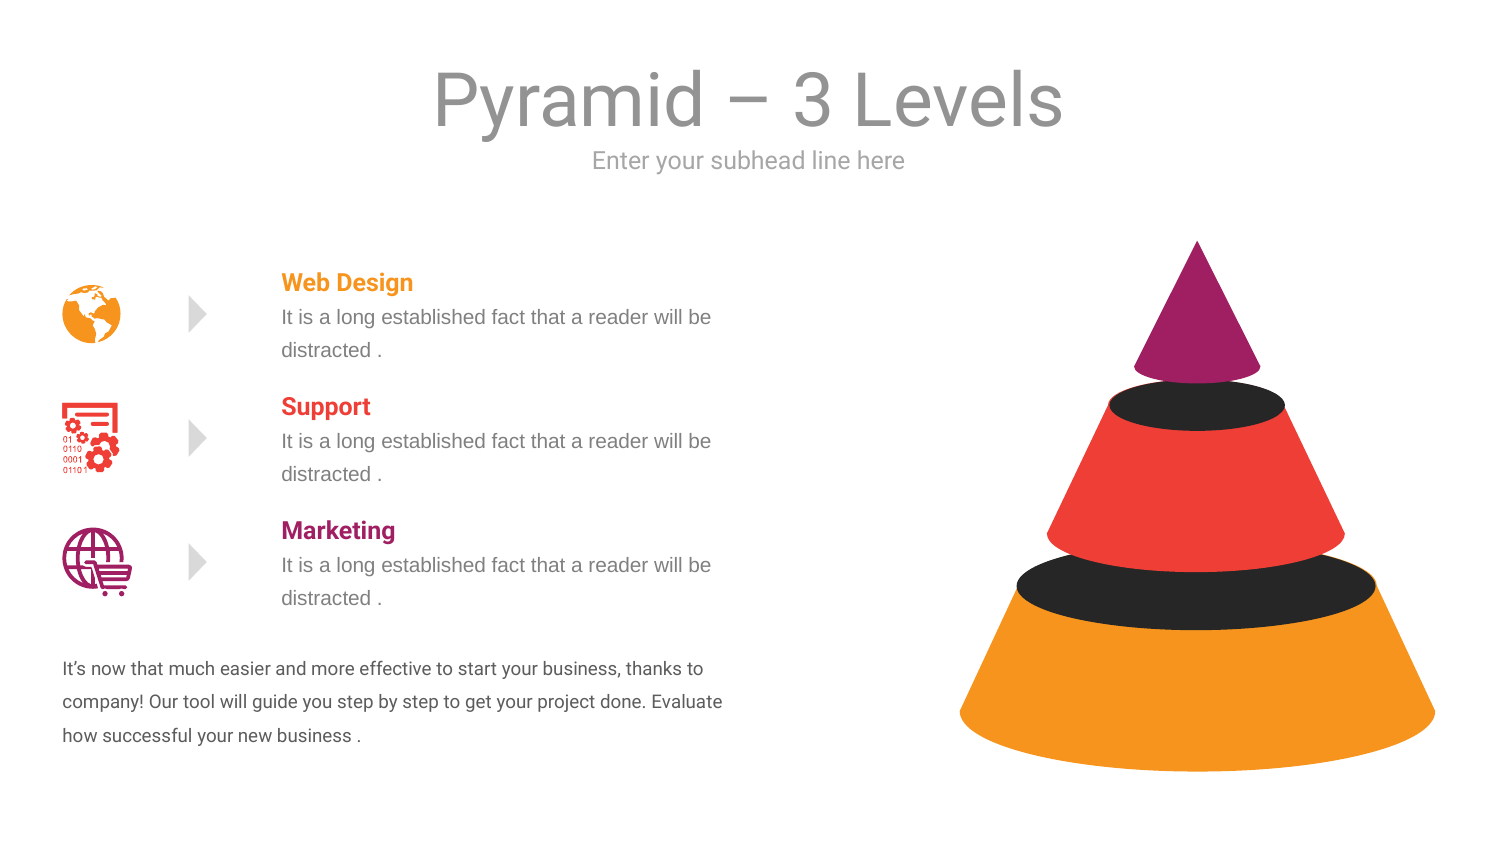

# Pyramid – 3 Levels
Enter your subhead line here

Web Design
It is a long established fact that a reader will be distracted .

Support
It is a long established fact that a reader will be distracted .

Marketing
It is a long established fact that a reader will be distracted .

It’s now that much easier and more effective to start your business, thanks to company! Our tool will guide you step by step to get your project done. Evaluate how successful your new business .